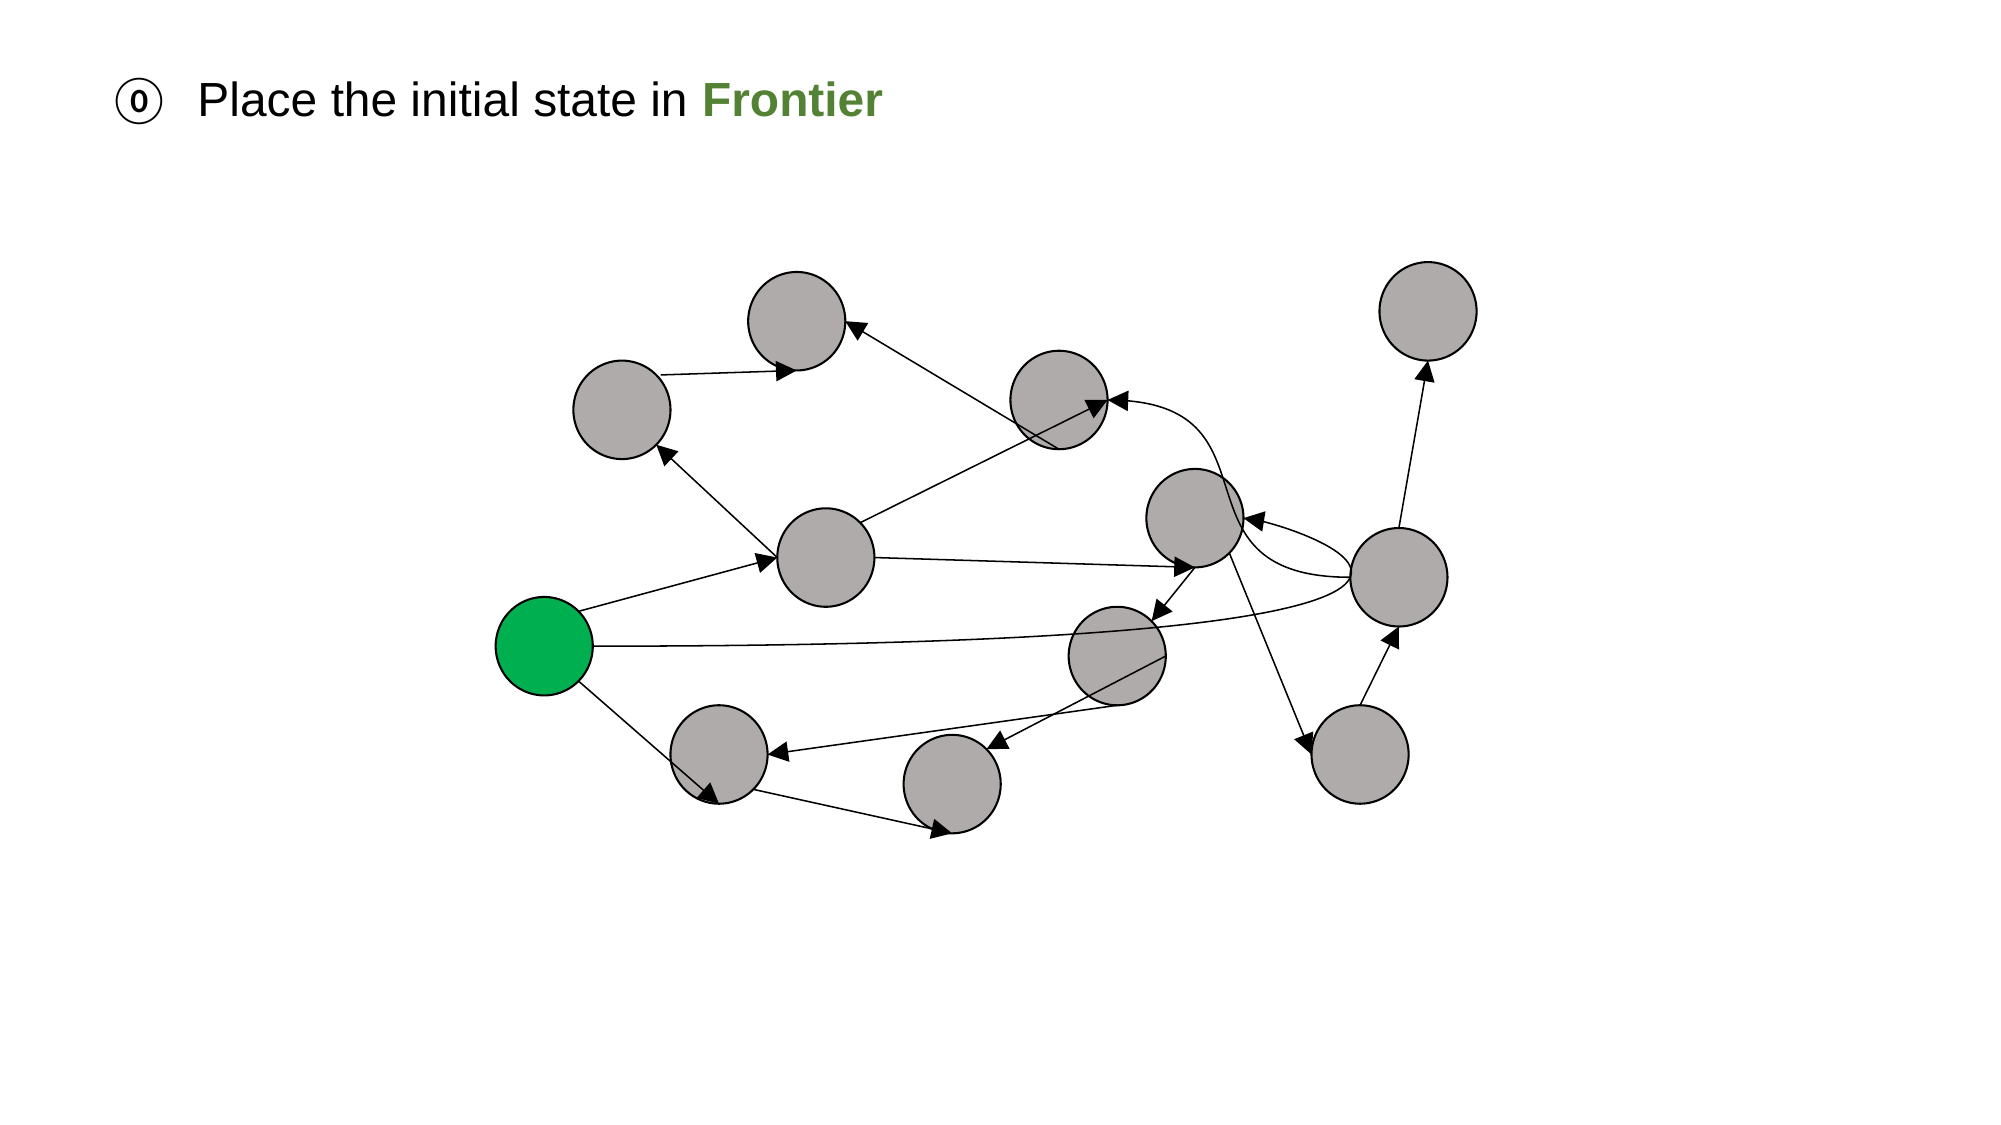

⓪  Place the initial state in Frontier